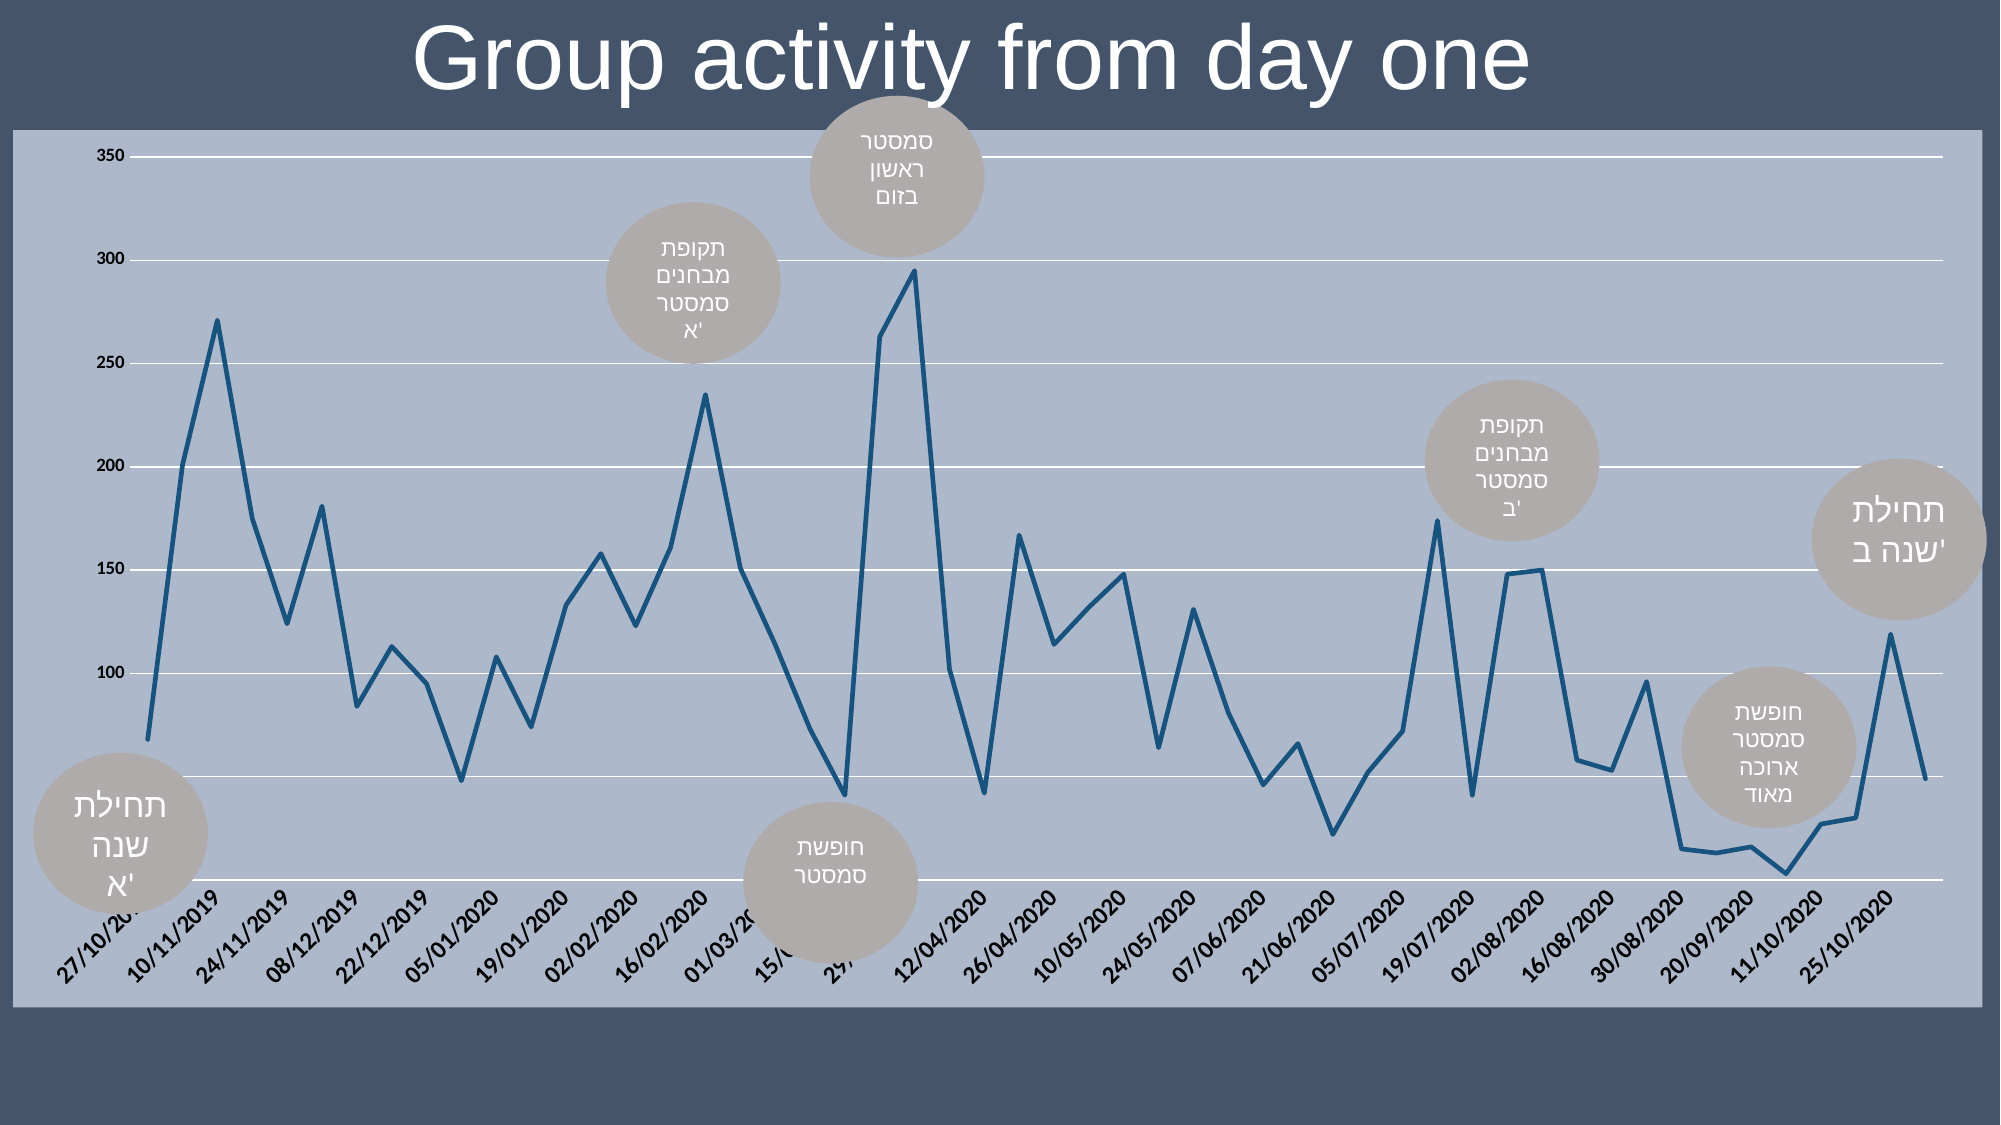

Group activity from day one
סמסטר ראשון בזום

### Chart

| Category | Total |
|---|---|
| 27/10/2019 | 68.0 |
| 03/11/2019 | 201.0 |
| 10/11/2019 | 271.0 |
| 17/11/2019 | 175.0 |
| 24/11/2019 | 124.0 |
| 01/12/2019 | 181.0 |
| 08/12/2019 | 84.0 |
| 15/12/2019 | 113.0 |
| 22/12/2019 | 95.0 |
| 29/12/2019 | 48.0 |
| 05/01/2020 | 108.0 |
| 12/01/2020 | 74.0 |
| 19/01/2020 | 133.0 |
| 26/01/2020 | 158.0 |
| 02/02/2020 | 123.0 |
| 09/02/2020 | 161.0 |
| 16/02/2020 | 235.0 |
| 23/02/2020 | 151.0 |
| 01/03/2020 | 114.0 |
| 08/03/2020 | 73.0 |
| 15/03/2020 | 41.0 |
| 22/03/2020 | 263.0 |
| 29/03/2020 | 295.0 |
| 05/04/2020 | 102.0 |
| 12/04/2020 | 42.0 |
| 19/04/2020 | 167.0 |
| 26/04/2020 | 114.0 |
| 03/05/2020 | 132.0 |
| 10/05/2020 | 148.0 |
| 17/05/2020 | 64.0 |
| 24/05/2020 | 131.0 |
| 31/05/2020 | 81.0 |
| 07/06/2020 | 46.0 |
| 14/06/2020 | 66.0 |
| 21/06/2020 | 22.0 |
| 28/06/2020 | 52.0 |
| 05/07/2020 | 72.0 |
| 12/07/2020 | 174.0 |
| 19/07/2020 | 41.0 |
| 26/07/2020 | 148.0 |
| 02/08/2020 | 150.0 |
| 09/08/2020 | 58.0 |
| 16/08/2020 | 53.0 |
| 23/08/2020 | 96.0 |
| 30/08/2020 | 15.0 |
| 06/09/2020 | 13.0 |
| 20/09/2020 | 16.0 |
| 27/09/2020 | 3.0 |
| 11/10/2020 | 27.0 |
| 18/10/2020 | 30.0 |
| 25/10/2020 | 119.0 |
| 01/11/2020 | 49.0 |
תקופת מבחנים סמסטר א'
תקופת מבחנים סמסטר ב'
תחילת שנה ב'
חופשת סמסטר
ארוכה
מאוד

תחילת שנה א'
חופשת סמסטר